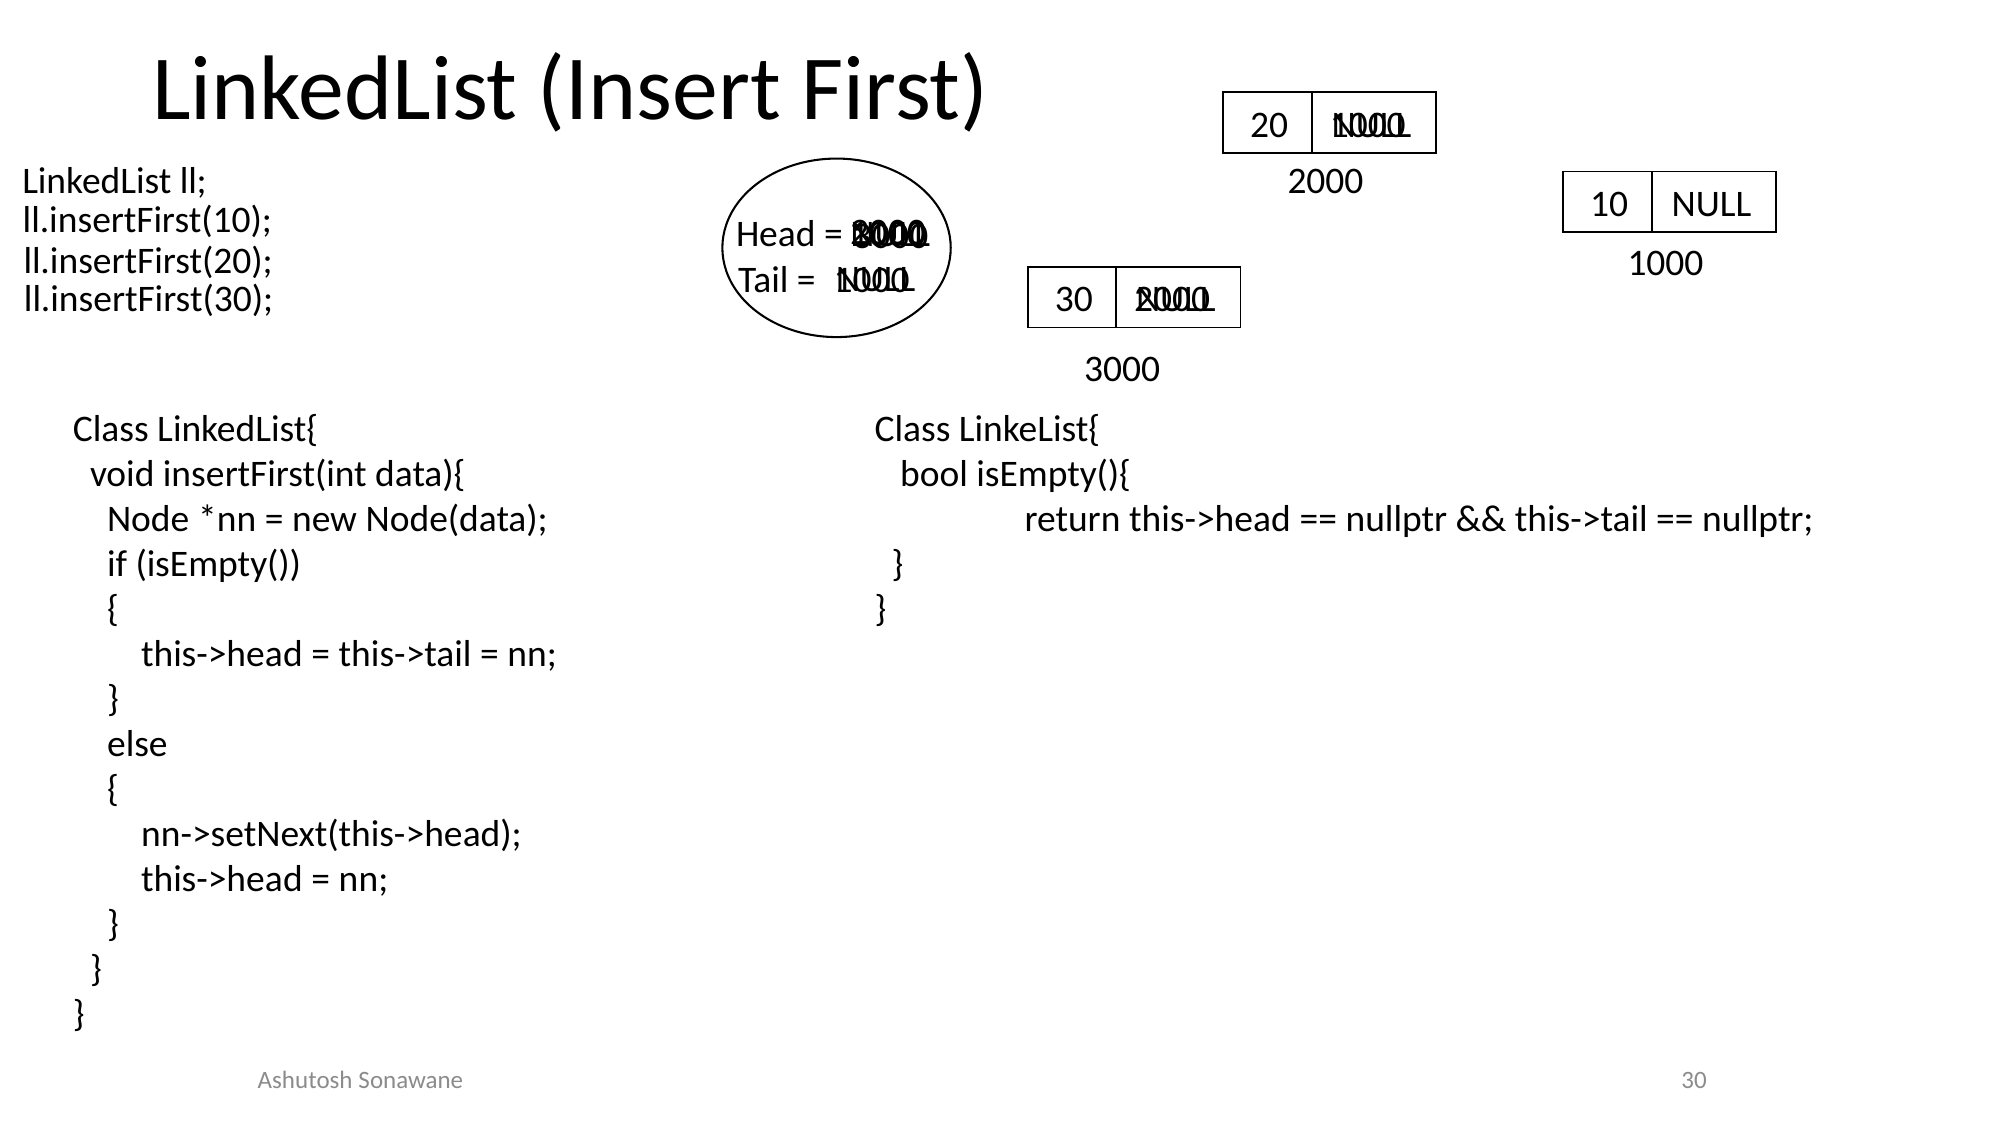

# LinkedList (Insert First)
|  |  |
| --- | --- |
20
NULL
1000
LinkedList ll;
2000

|  |  |
| --- | --- |
10
NULL
ll.insertFirst(10);
2000
Head =
1000
NULL
3000
ll.insertFirst(20);
1000
NULL
1000
Tail =
ll.insertFirst(30);
|  |  |
| --- | --- |
30
NULL
2000
3000
Class LinkedList{
  void insertFirst(int data){
    Node *nn = new Node(data);
    if (isEmpty())
    {
        this->head = this->tail = nn;
    }
    else
    {
        nn->setNext(this->head);
        this->head = nn;
    }
  }
}
Class LinkeList{
   bool isEmpty(){
	return this->head == nullptr && this->tail == nullptr;
  }
}
30
Ashutosh Sonawane